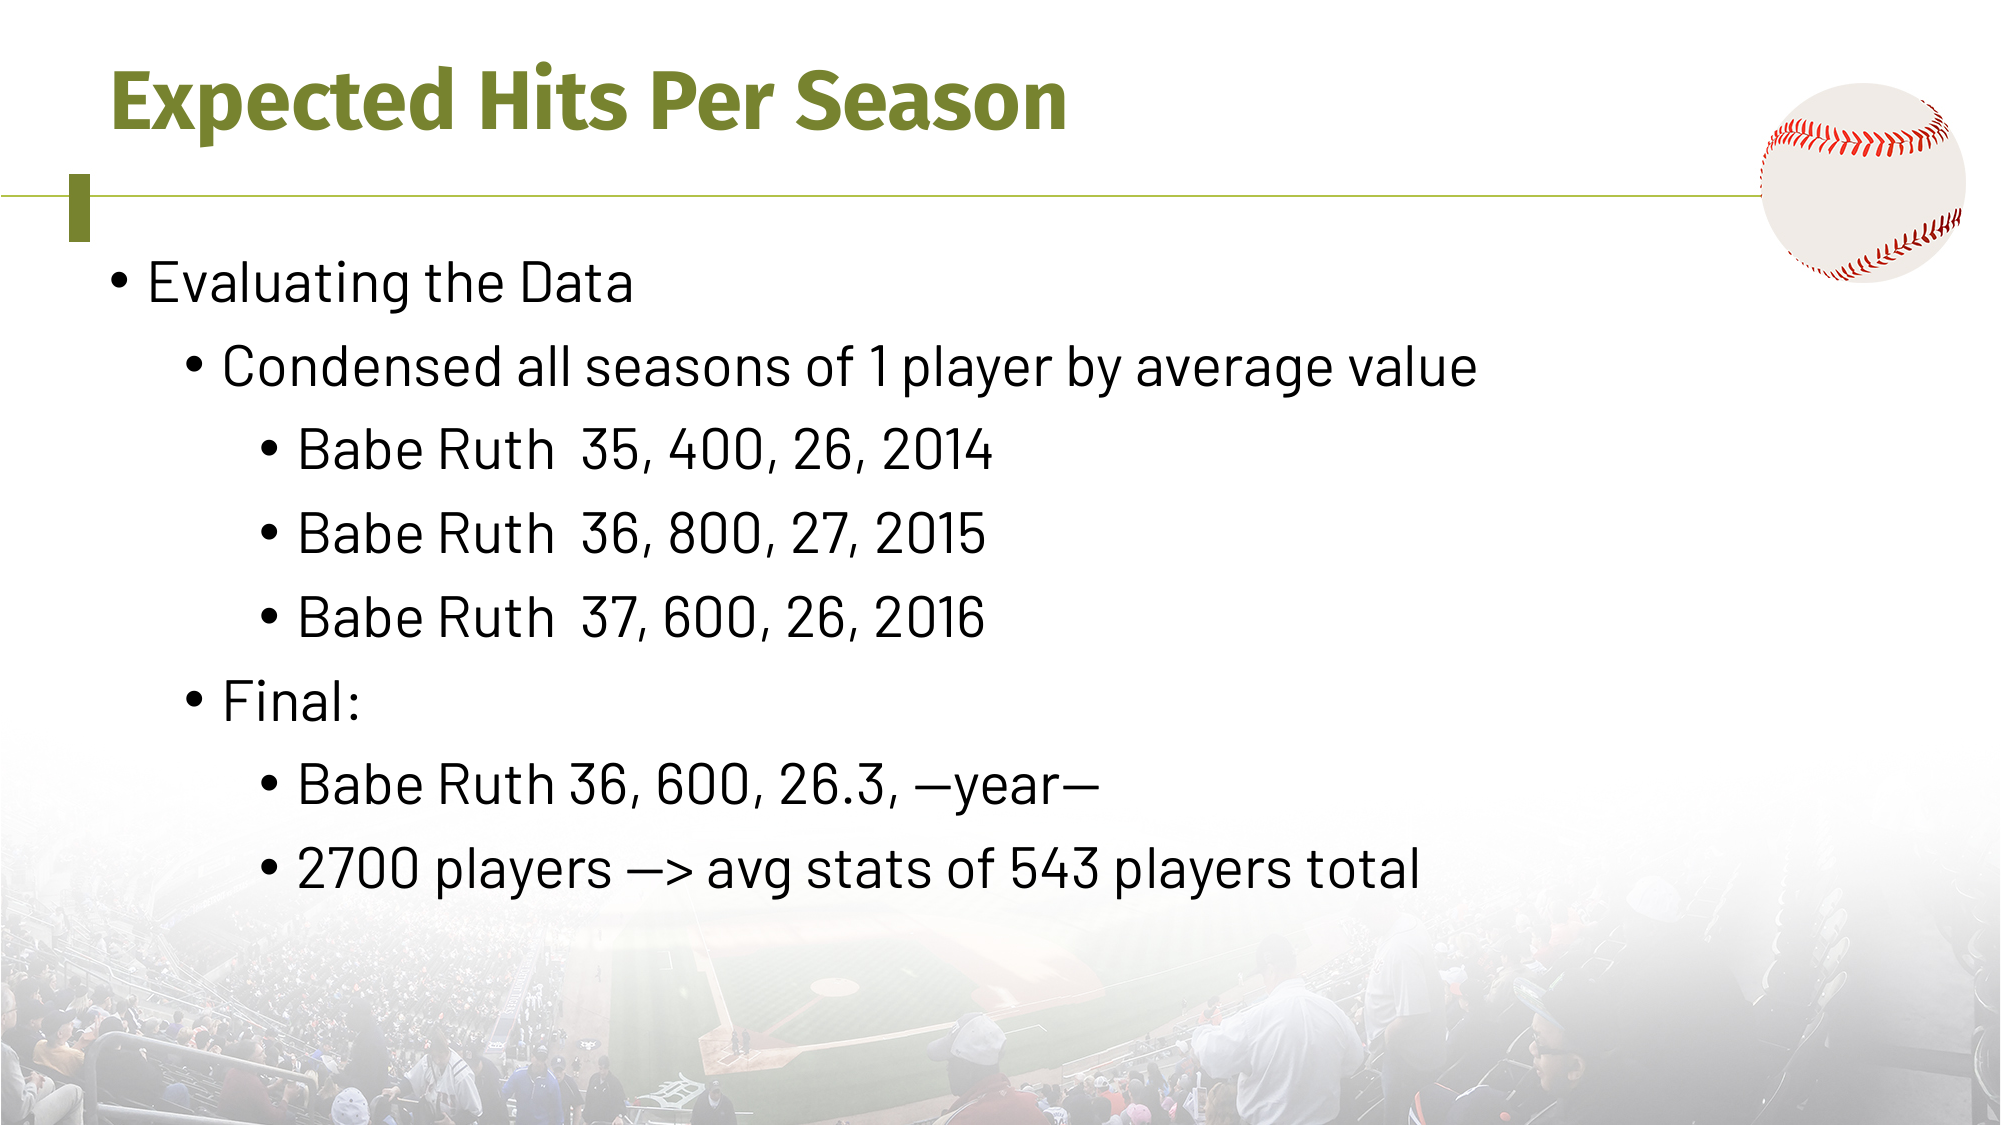

# Expected Hits Per Season
Evaluating the Data
Condensed all seasons of 1 player by average value
Babe Ruth  35, 400, 26, 2014
Babe Ruth  36, 800, 27, 2015
Babe Ruth  37, 600, 26, 2016
Final:
Babe Ruth 36, 600, 26.3, —year—
2700 players —> avg stats of 543 players total